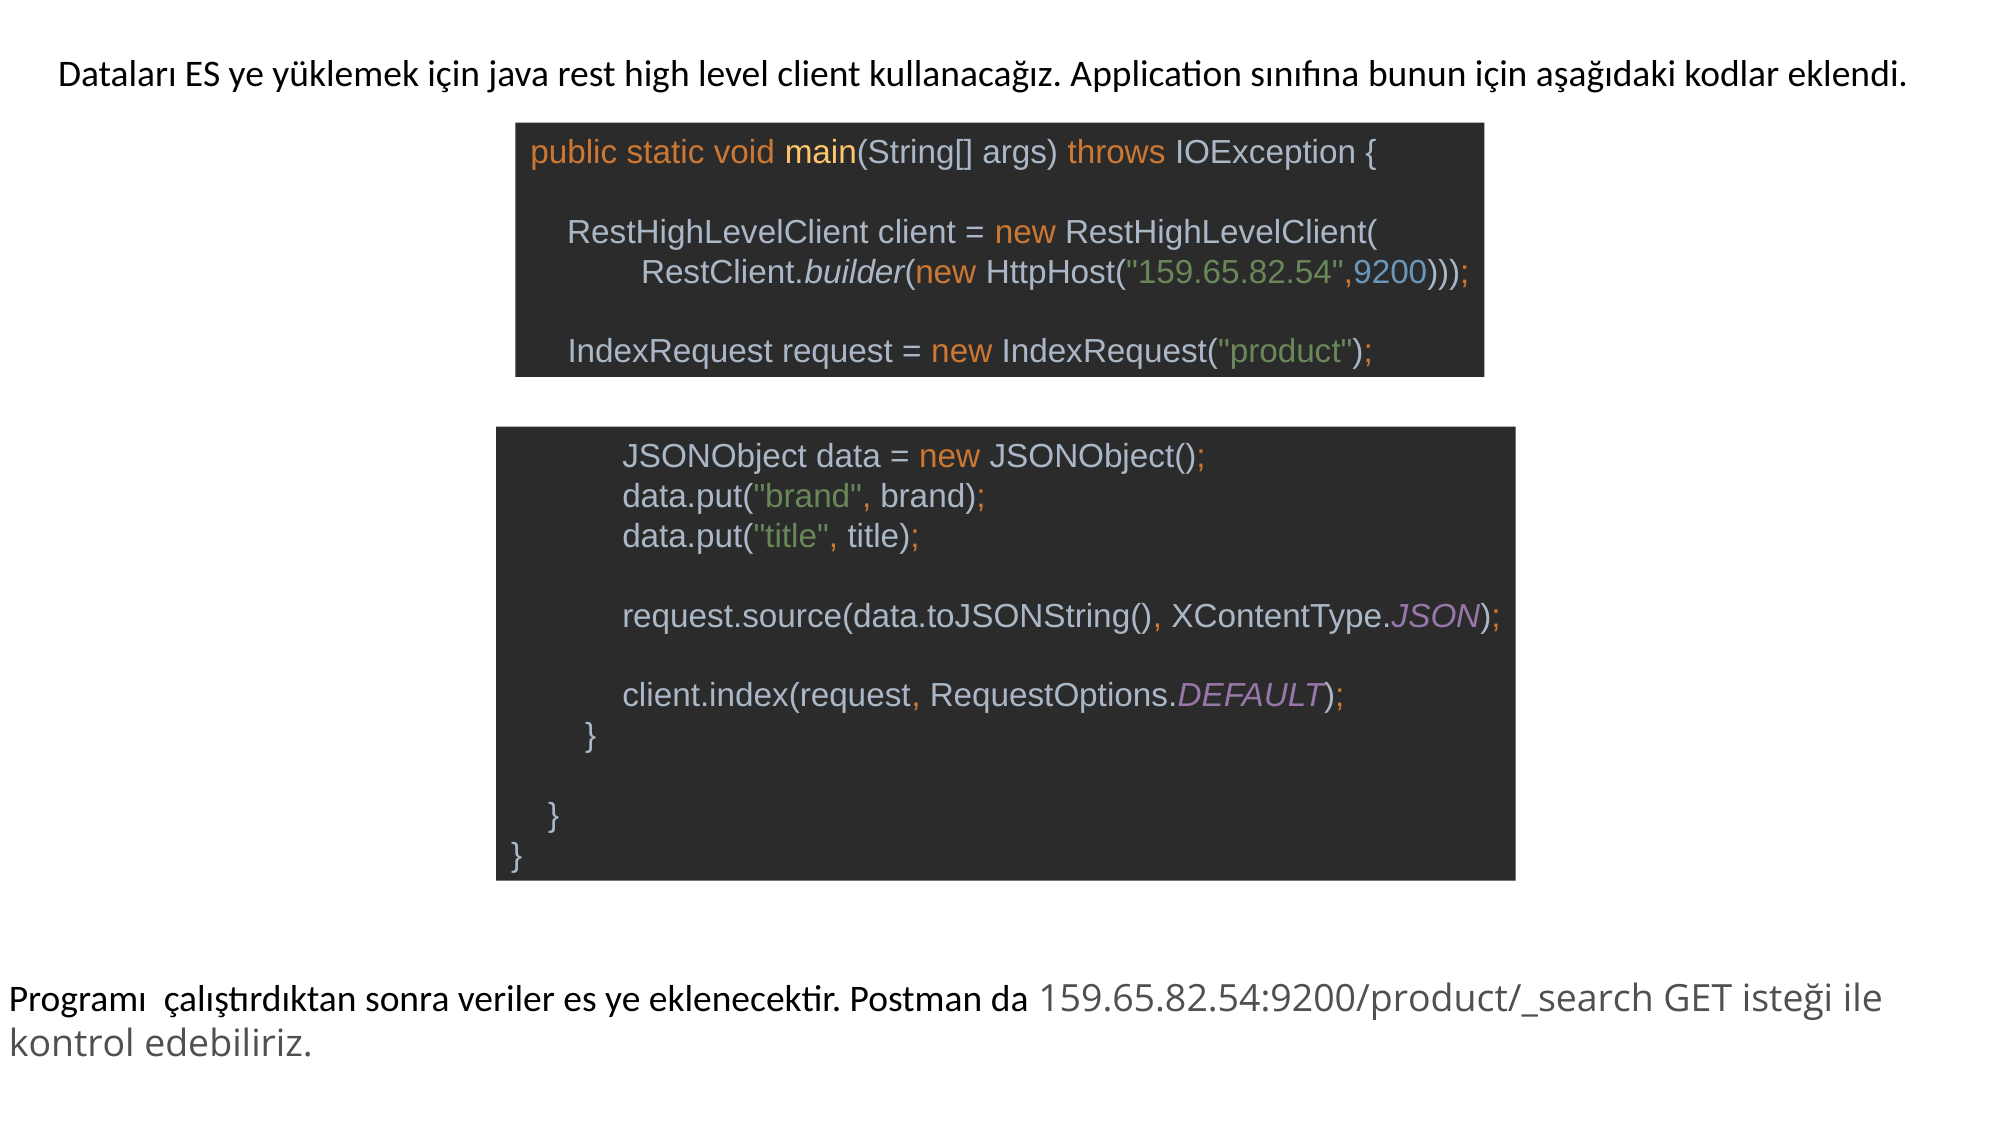

Dataları ES ye yüklemek için java rest high level client kullanacağız. Application sınıfına bunun için aşağıdaki kodlar eklendi.
public static void main(String[] args) throws IOException {
    RestHighLevelClient client = new RestHighLevelClient(
            RestClient.builder(new HttpHost("159.65.82.54",9200)));
    IndexRequest request = new IndexRequest("product");
            JSONObject data = new JSONObject();
            data.put("brand", brand);
            data.put("title", title);
            request.source(data.toJSONString(), XContentType.JSON);
            client.index(request, RequestOptions.DEFAULT);
        }
    }
}
Programı  çalıştırdıktan sonra veriler es ye eklenecektir. Postman da 159.65.82.54:9200/product/_search GET isteği ile
kontrol edebiliriz.